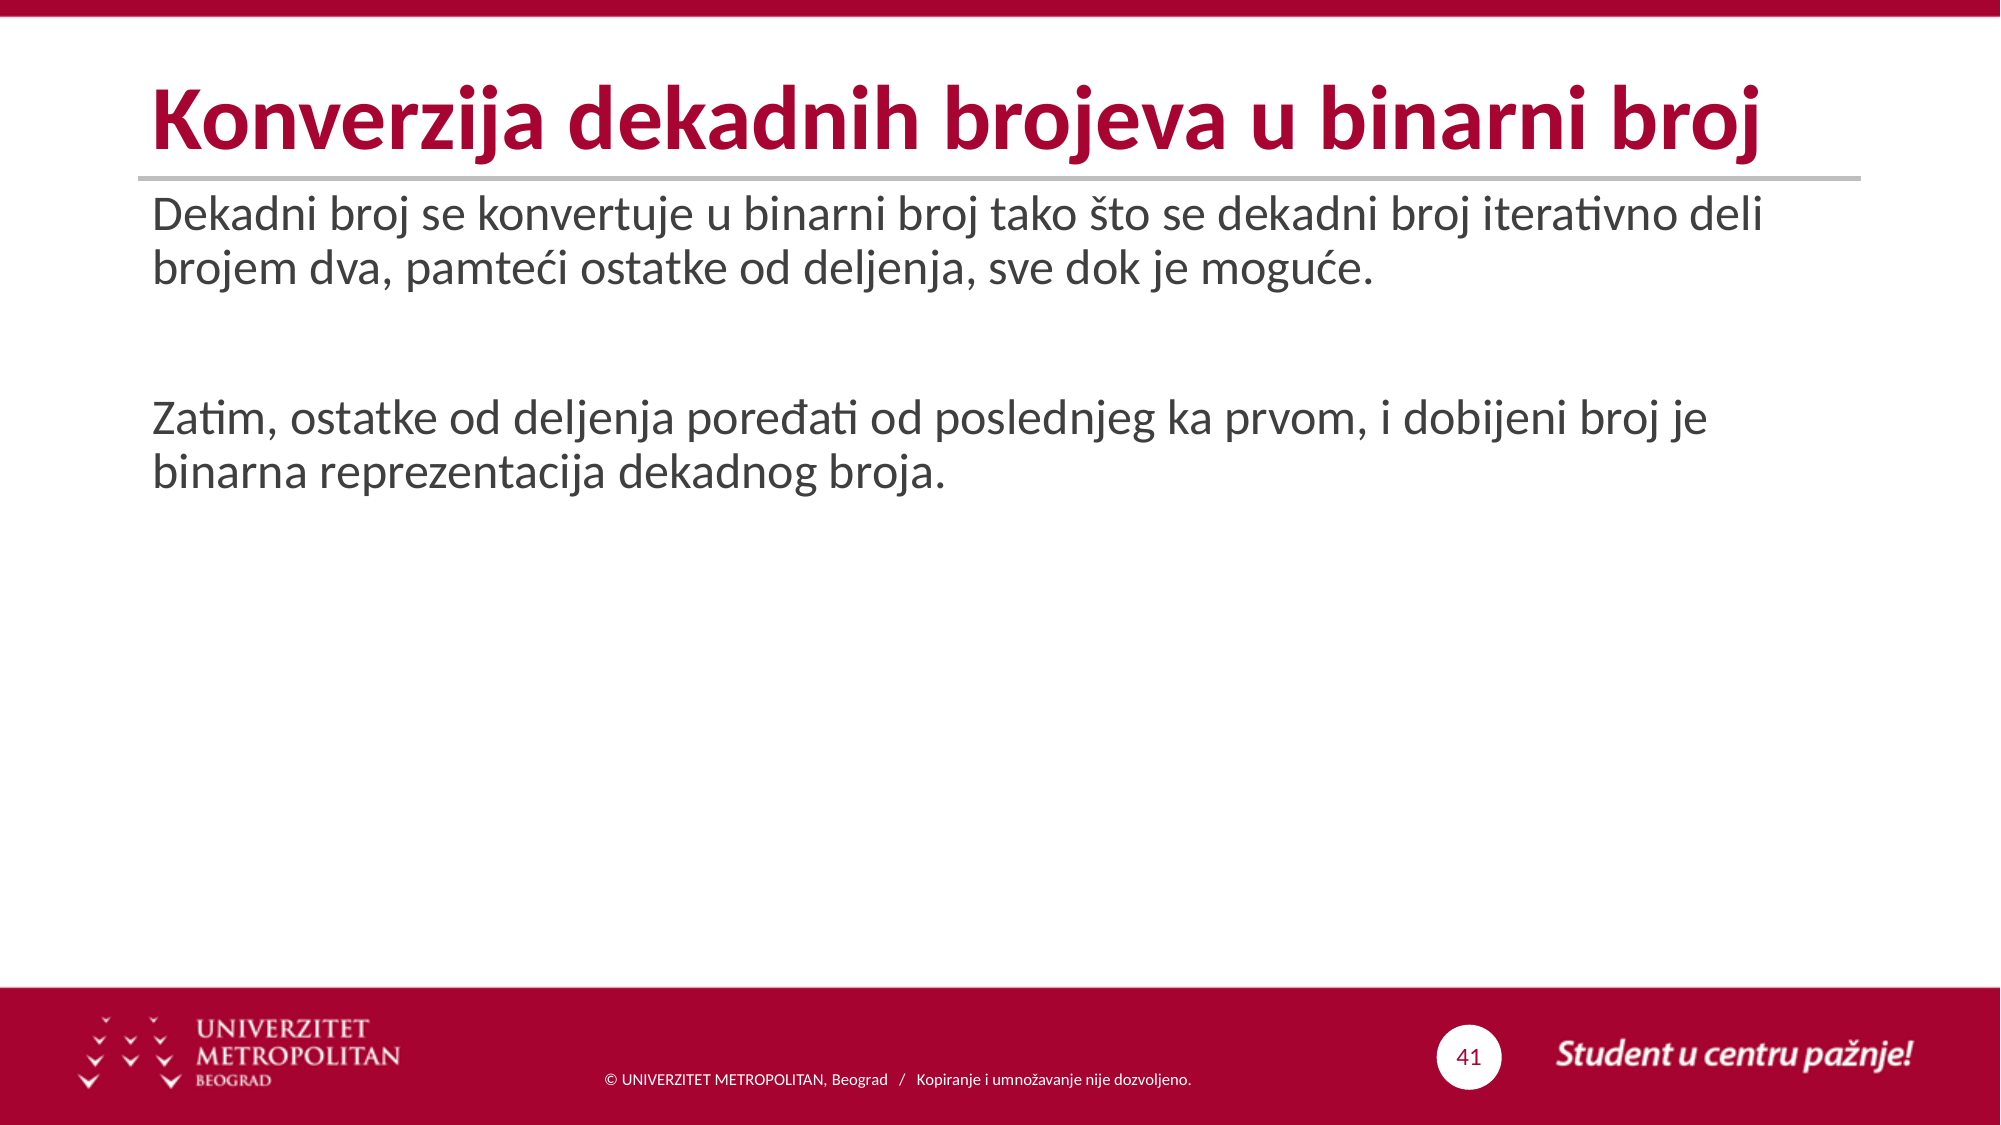

# Konverzija dekadnih brojeva u binarni broj
Dekadni broj se konvertuje u binarni broj tako što se dekadni broj iterativno deli brojem dva, pamteći ostatke od deljenja, sve dok je moguće.

Zatim, ostatke od deljenja poređati od poslednjeg ka prvom, i dobijeni broj je binarna reprezentacija dekadnog broja.